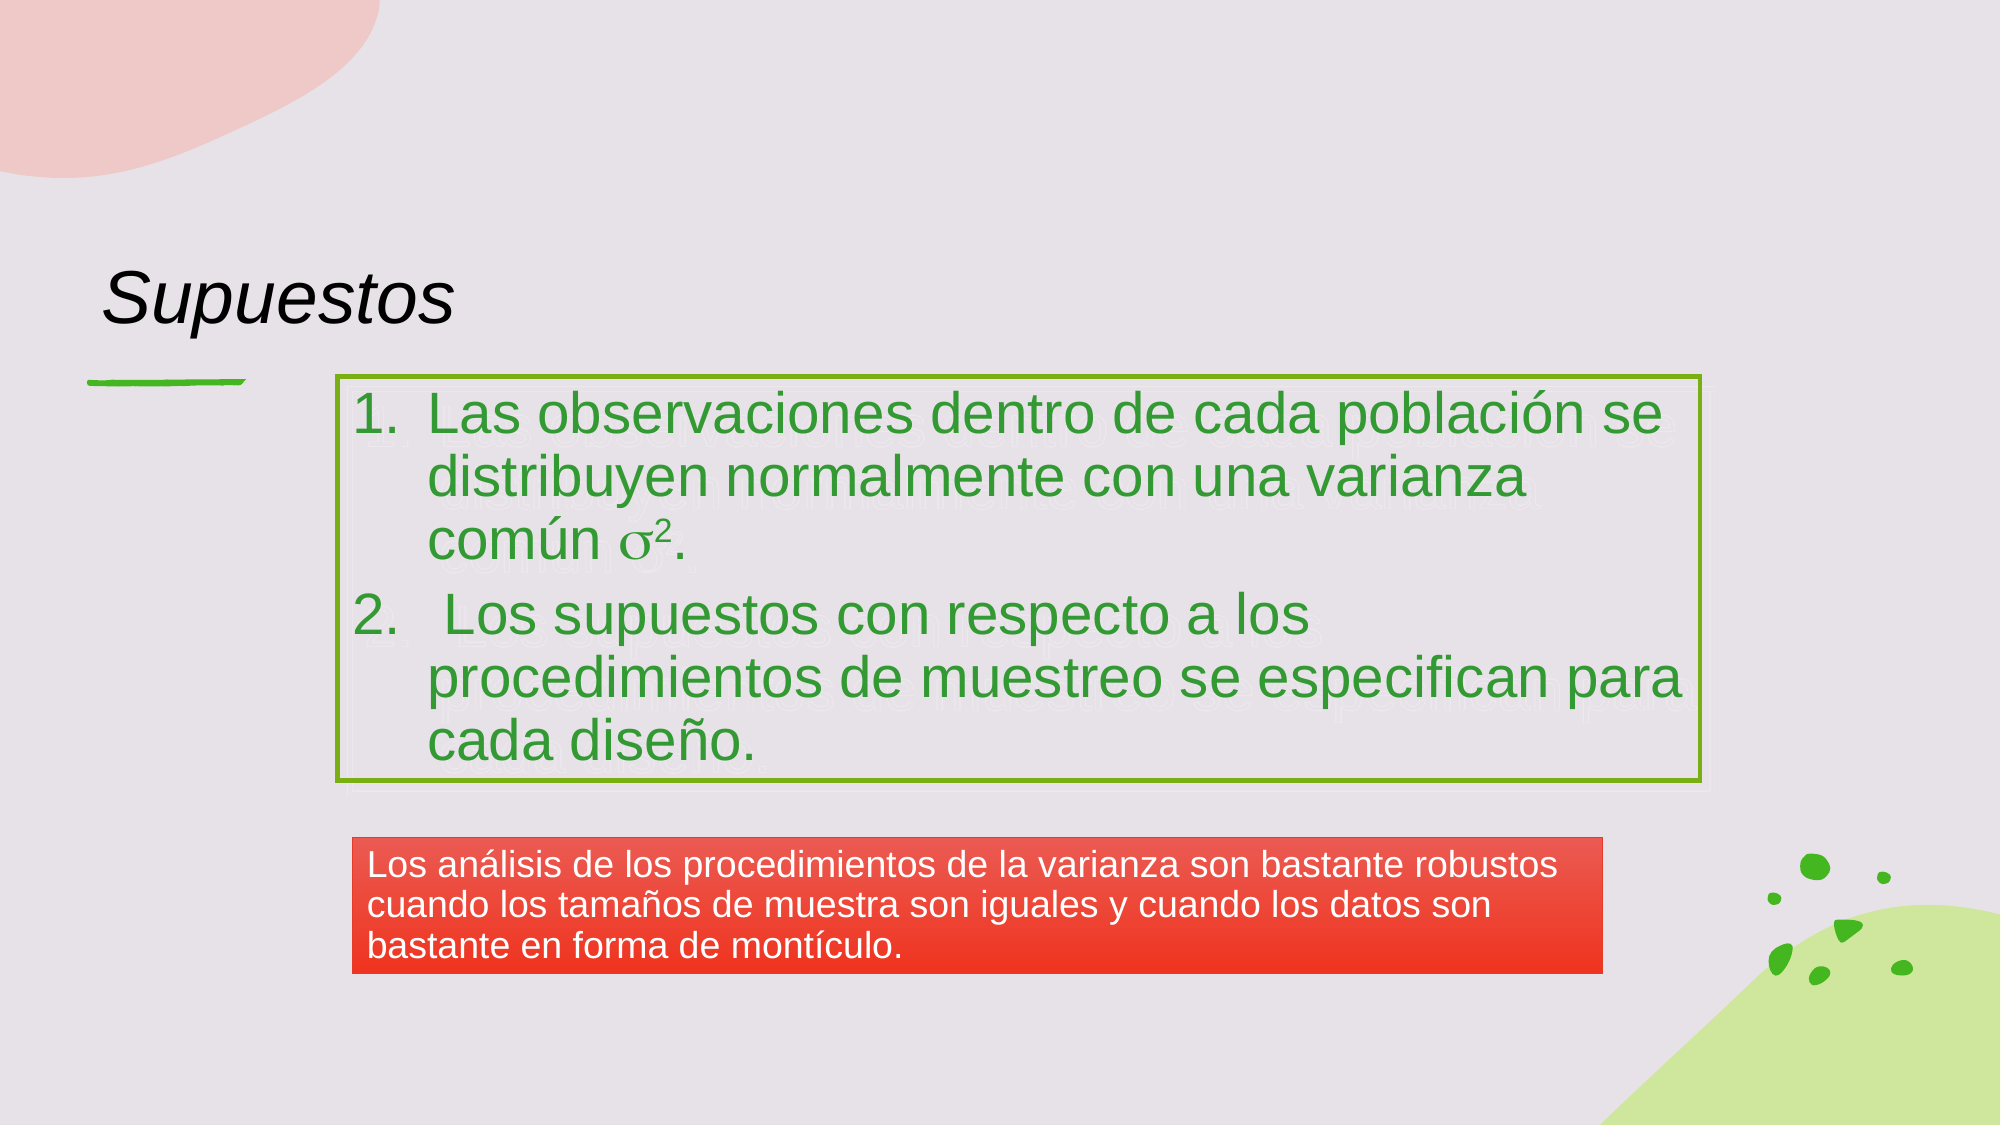

# Supuestos
Las observaciones dentro de cada población se distribuyen normalmente con una varianza común σ2.
 Los supuestos con respecto a los procedimientos de muestreo se especifican para cada diseño.

Los análisis de los procedimientos de la varianza son bastante robustos cuando los tamaños de muestra son iguales y cuando los datos son bastante en forma de montículo.